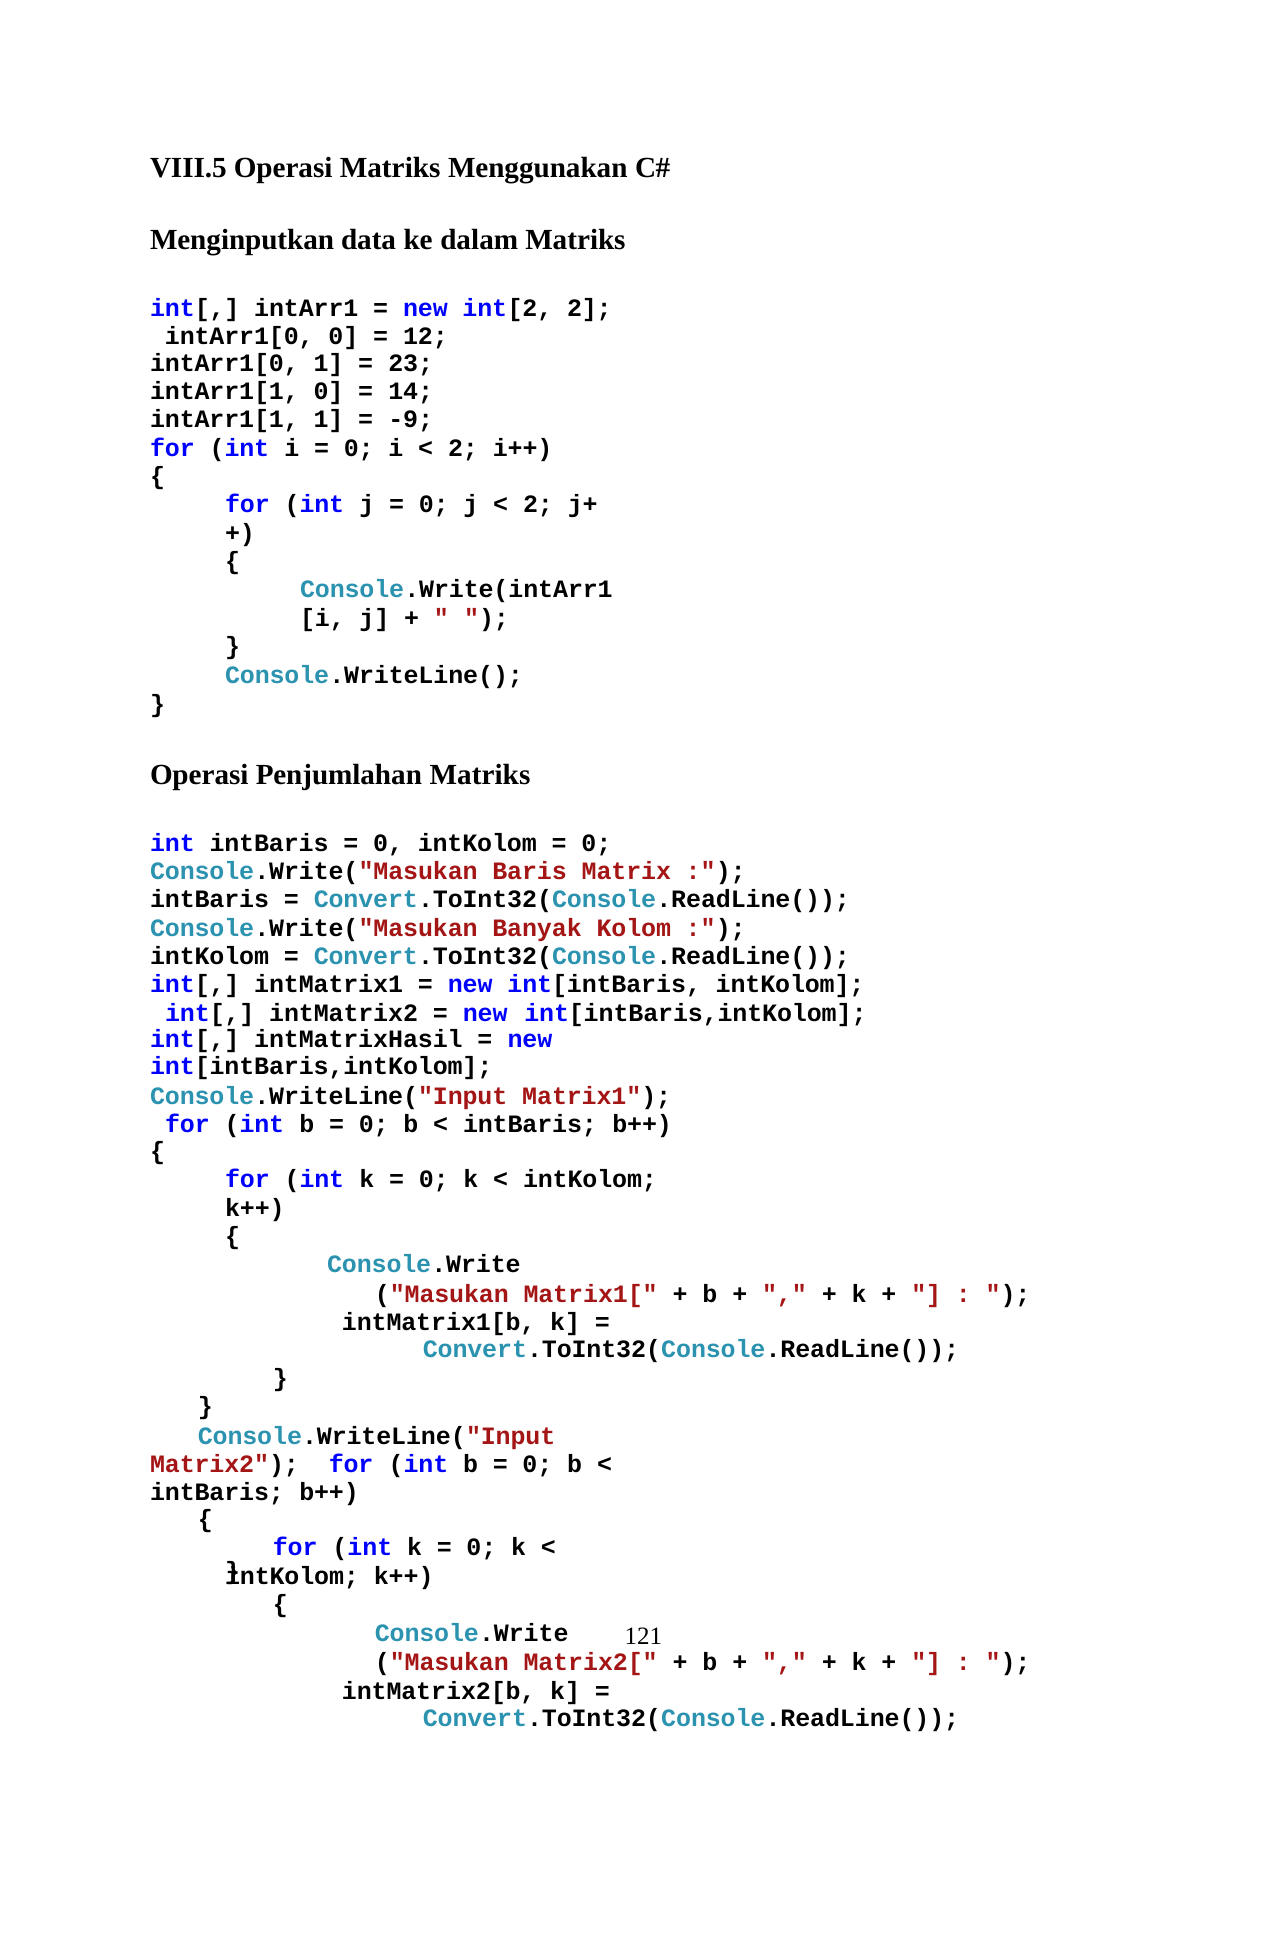

VIII.5 Operasi Matriks Menggunakan C#

Menginputkan data ke dalam Matriks

int[,] intArr1 = new int[2, 2];  intArr1[0, 0] = 12;
intArr1[0, 1] = 23;
intArr1[1, 0] = 14;
intArr1[1, 1] = -9;
for (int i = 0; i < 2; i++)
{
for (int j = 0; j < 2; j++)
{
Console.Write(intArr1[i, j] + " ");
}
Console.WriteLine();
}

Operasi Penjumlahan Matriks

int intBaris = 0, intKolom = 0;  Console.Write("Masukan Baris Matrix :");  intBaris = Convert.ToInt32(Console.ReadLine());  Console.Write("Masukan Banyak Kolom :");  intKolom = Convert.ToInt32(Console.ReadLine());  int[,] intMatrix1 = new int[intBaris, intKolom];  int[,] intMatrix2 = new int[intBaris,intKolom];
int[,] intMatrixHasil = new int[intBaris,intKolom];
Console.WriteLine("Input Matrix1");  for (int b = 0; b < intBaris; b++)
{
for (int k = 0; k < intKolom; k++)
{
Console.Write
("Masukan Matrix1[" + b + "," + k + "] : ");  intMatrix1[b, k] =
Convert.ToInt32(Console.ReadLine());
}
}
Console.WriteLine("Input Matrix2");  for (int b = 0; b < intBaris; b++)
{
for (int k = 0; k < intKolom; k++)
{
Console.Write
("Masukan Matrix2[" + b + "," + k + "] : ");  intMatrix2[b, k] =
Convert.ToInt32(Console.ReadLine());
}
121